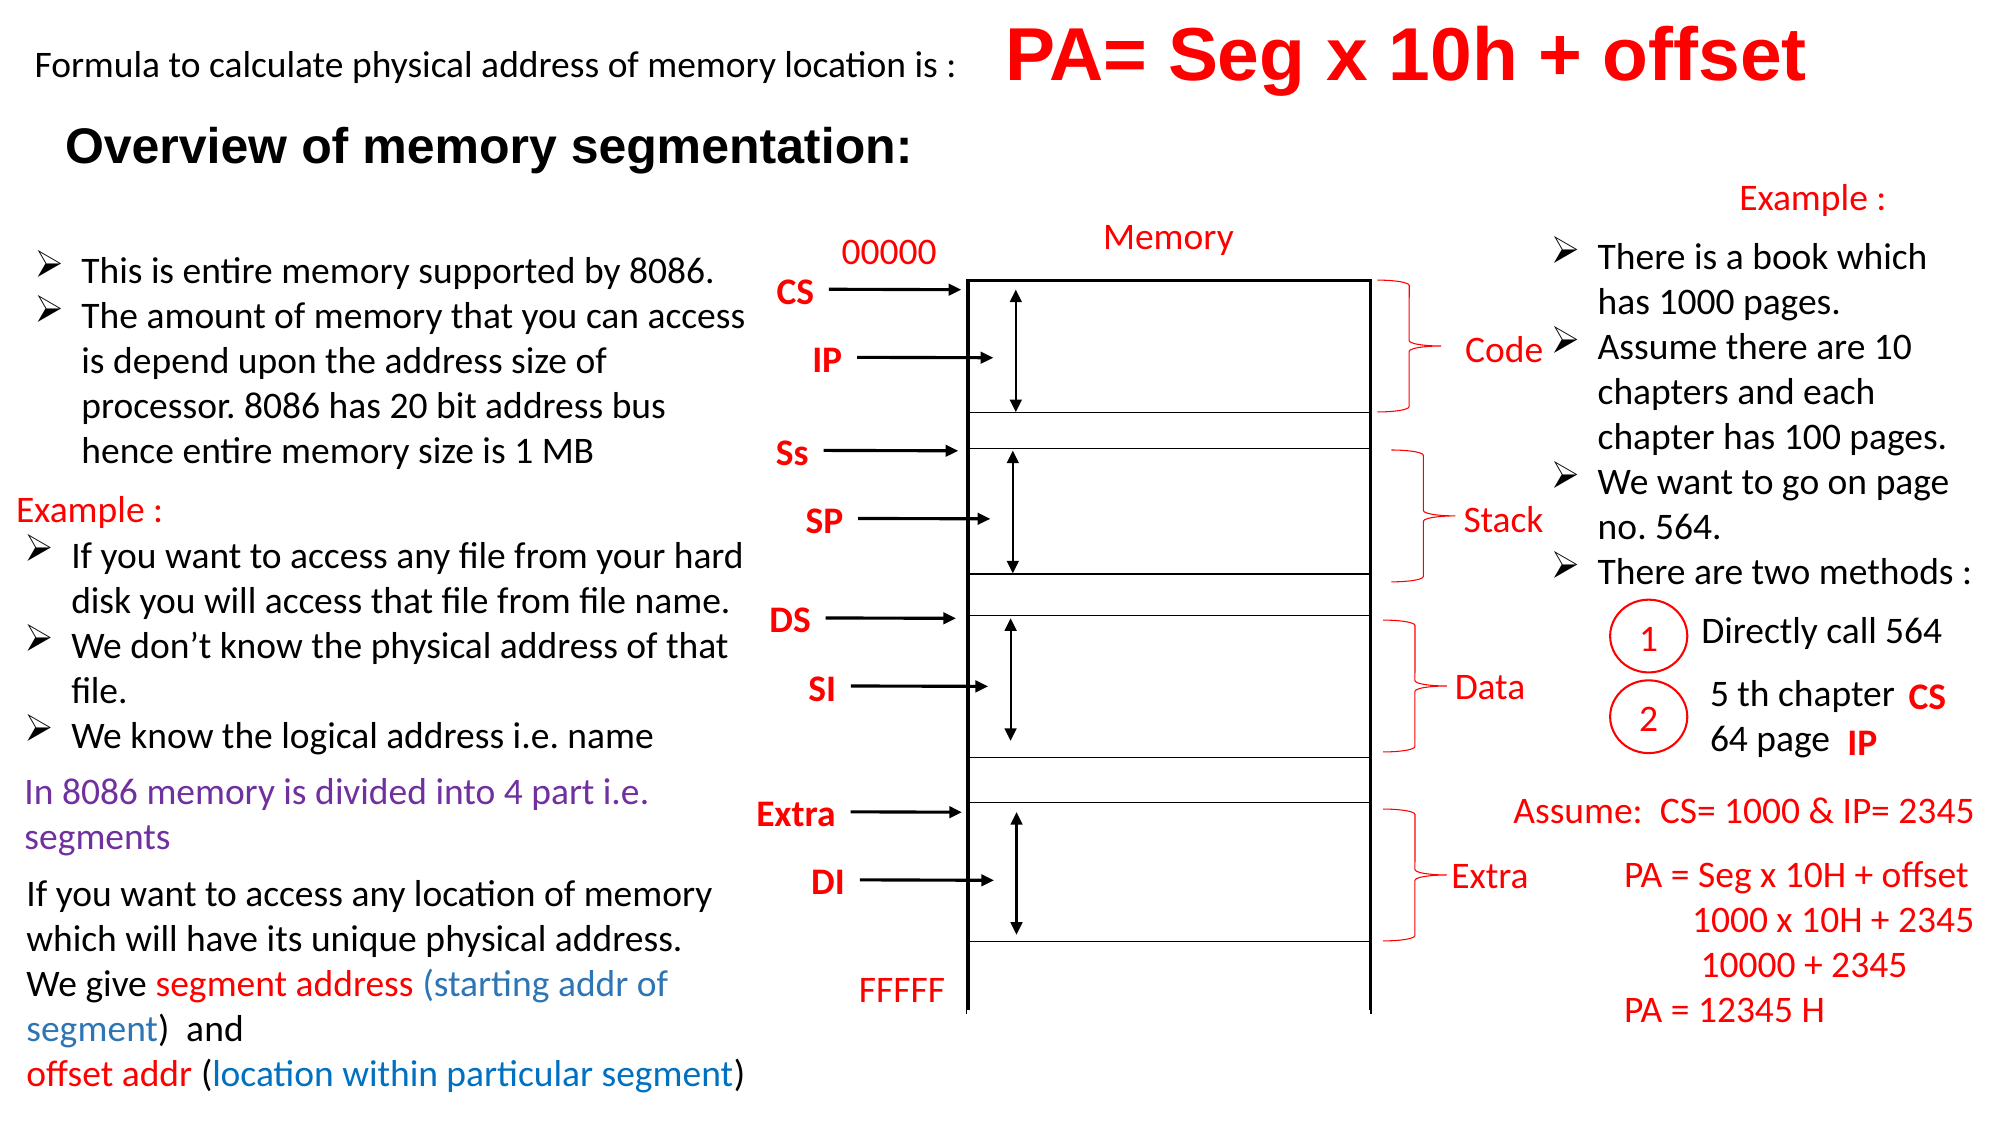

PA= Seg x 10h + offset
Formula to calculate physical address of memory location is :
Overview of memory segmentation:
Example :
Memory
00000
There is a book which has 1000 pages.
Assume there are 10 chapters and each chapter has 100 pages.
We want to go on page no. 564.
There are two methods :
This is entire memory supported by 8086.
The amount of memory that you can access is depend upon the address size of processor. 8086 has 20 bit address bus hence entire memory size is 1 MB
CS

Code
IP
Ss

Example :
Stack
SP
If you want to access any file from your hard disk you will access that file from file name.
We don’t know the physical address of that file.
We know the logical address i.e. name
DS
Directly call 564
1

Data
SI
5 th chapter
64 page
CS
2
IP
In 8086 memory is divided into 4 part i.e. segments
Assume:  CS= 1000 & IP= 2345
Extra

PA = Seg x 10H + offset
        1000 x 10H + 2345
         10000 + 2345
PA = 12345 H
Extra
DI
If you want to access any location of memory which will have its unique physical address.
We give segment address (starting addr of segment)  and
offset addr (location within particular segment)
FFFFF